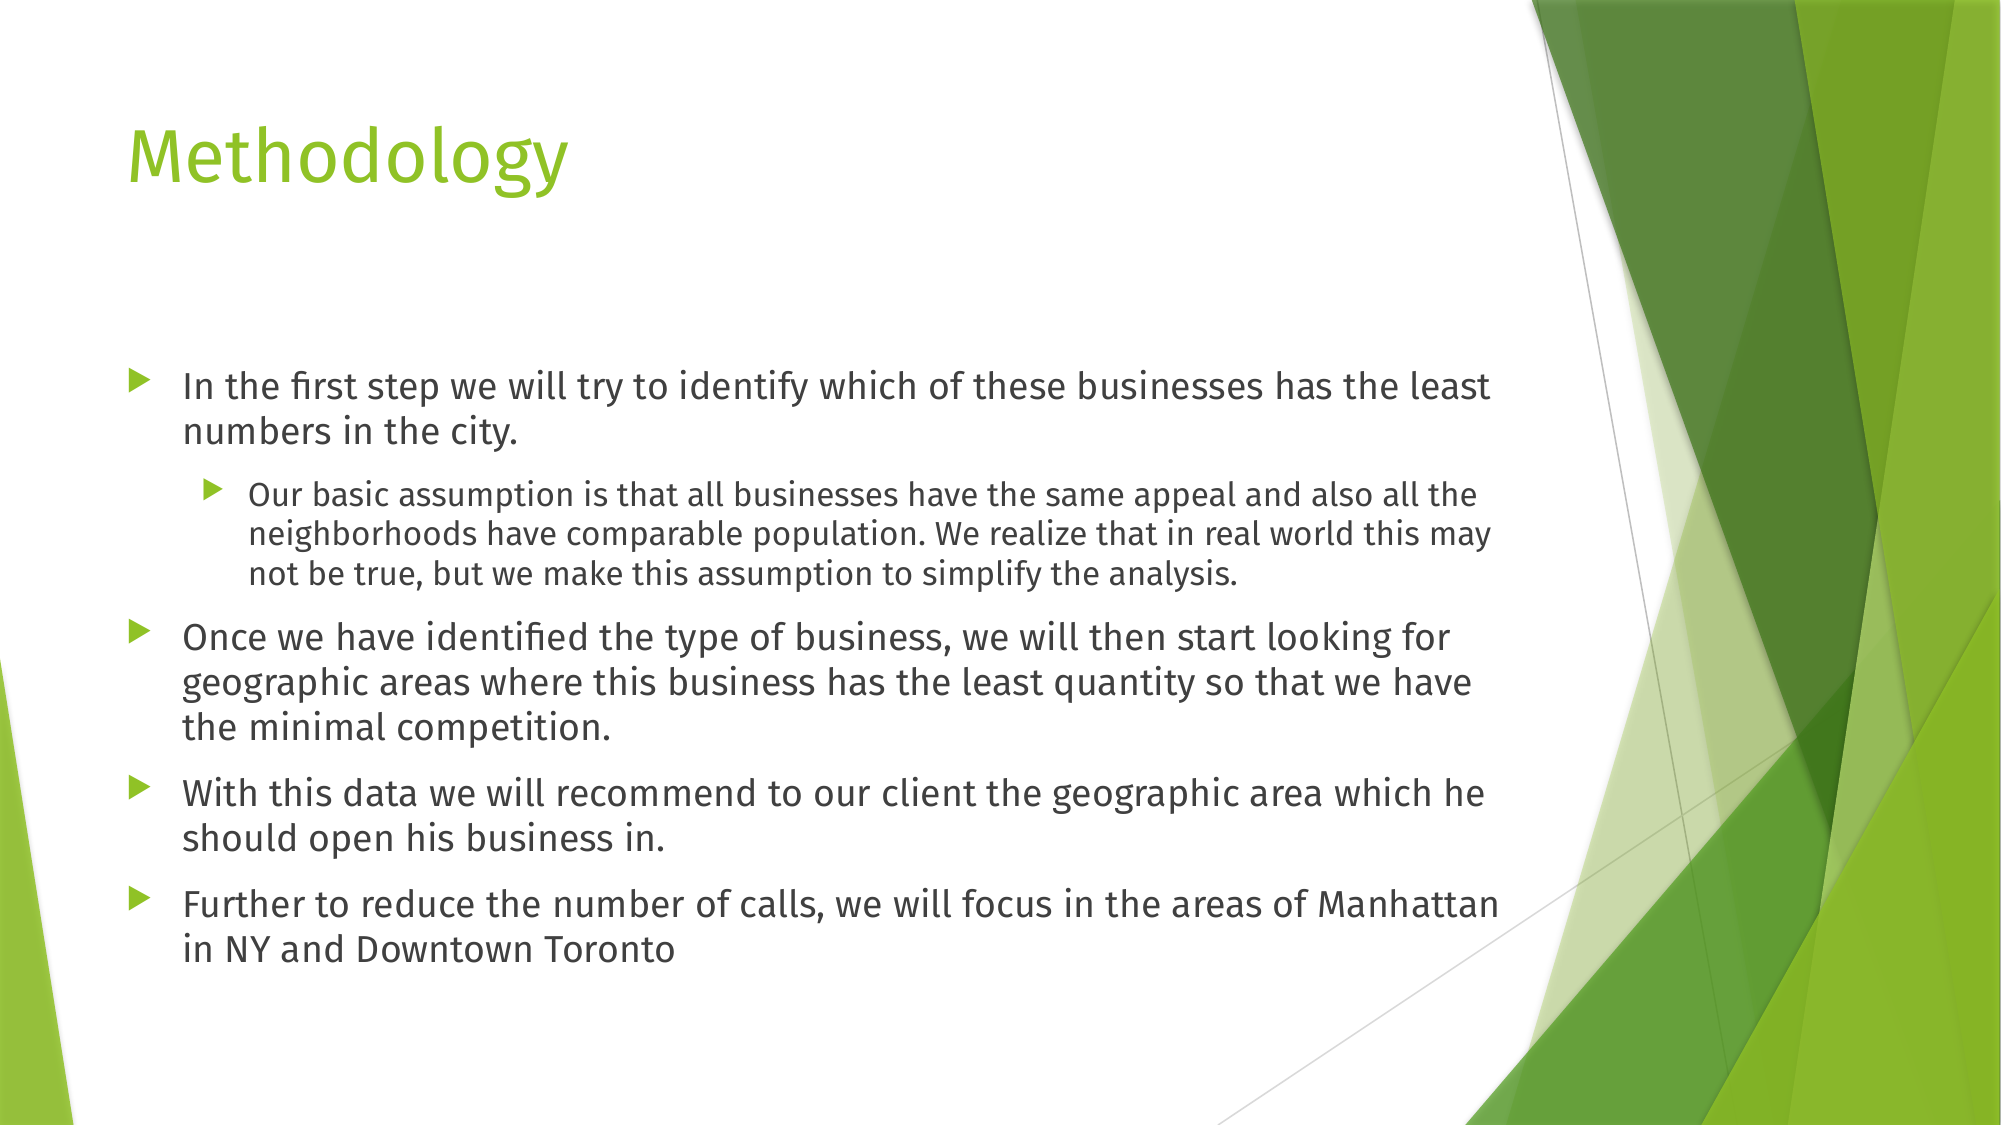

# Methodology
In the first step we will try to identify which of these businesses has the least numbers in the city.
Our basic assumption is that all businesses have the same appeal and also all the neighborhoods have comparable population. We realize that in real world this may not be true, but we make this assumption to simplify the analysis.
Once we have identified the type of business, we will then start looking for geographic areas where this business has the least quantity so that we have the minimal competition.
With this data we will recommend to our client the geographic area which he should open his business in.
Further to reduce the number of calls, we will focus in the areas of Manhattan in NY and Downtown Toronto